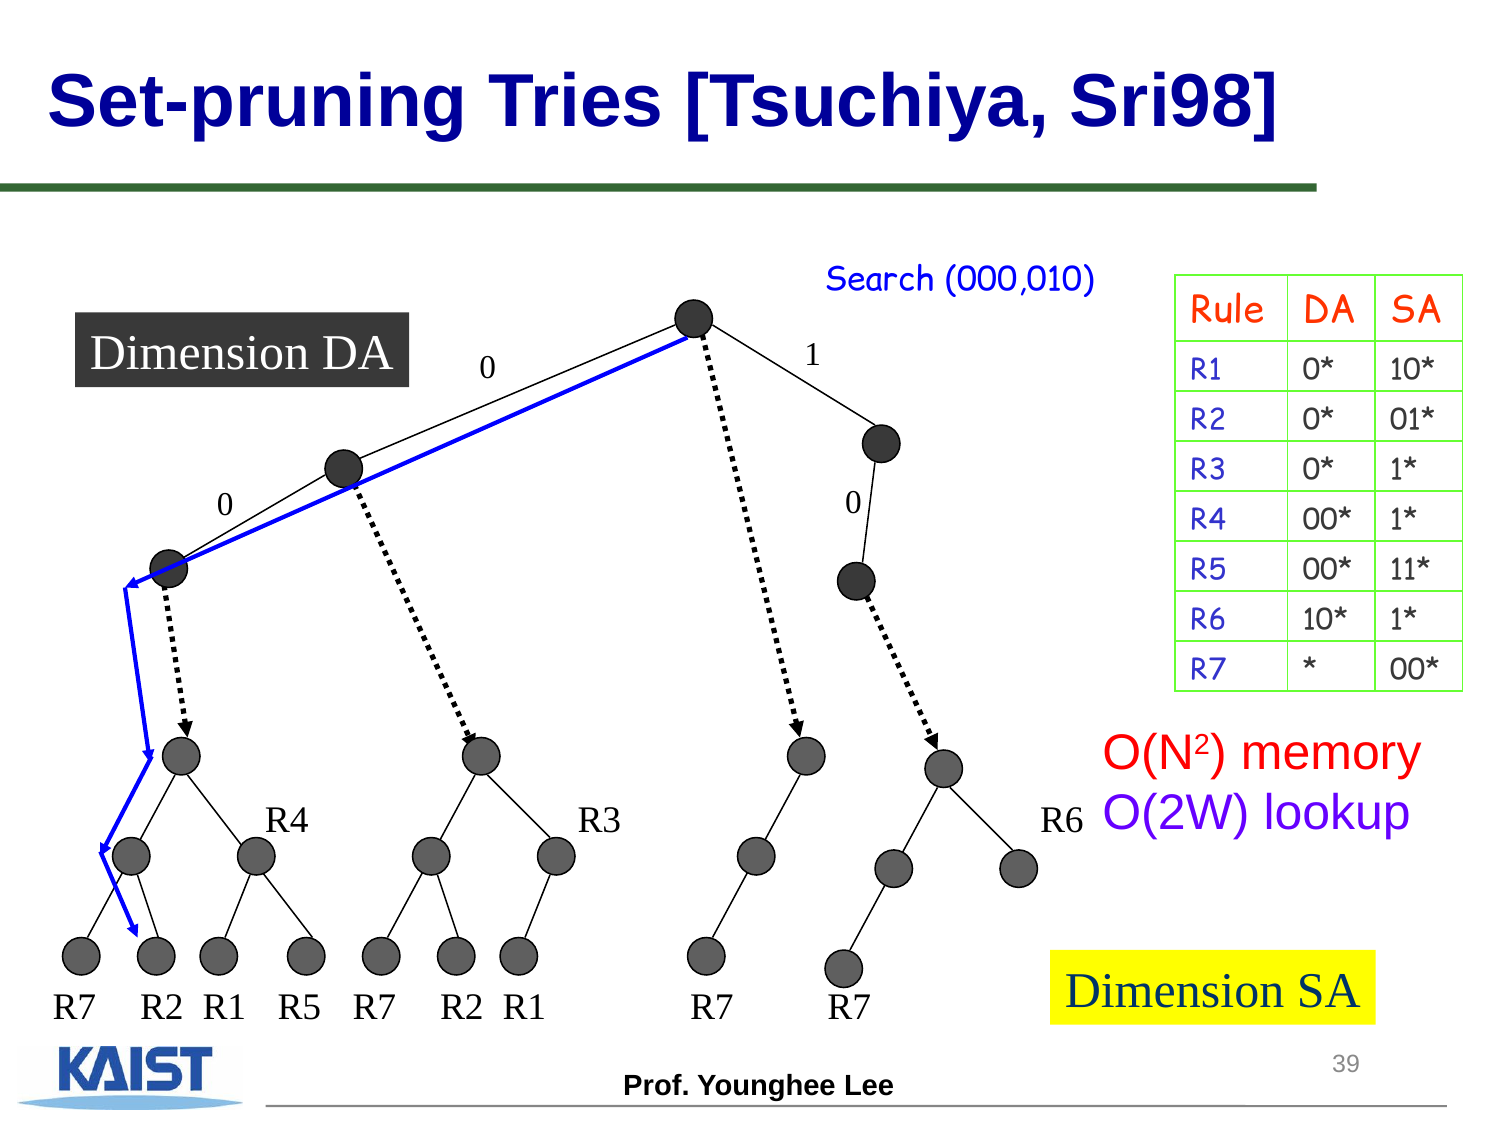

# Set-pruning Tries [Tsuchiya, Sri98]
Search (000,010)
| Rule | DA | SA |
| --- | --- | --- |
| R1 | 0\* | 10\* |
| R2 | 0\* | 01\* |
| R3 | 0\* | 1\* |
| R4 | 00\* | 1\* |
| R5 | 00\* | 11\* |
| R6 | 10\* | 1\* |
| R7 | \* | 00\* |

Dimension DA

1

0

0

0

O(N2) memory
O(2W) lookup

R4
R3

R6

Dimension SA
R7
R2
R1
R5
R7
R2
R1
R7
R7
39